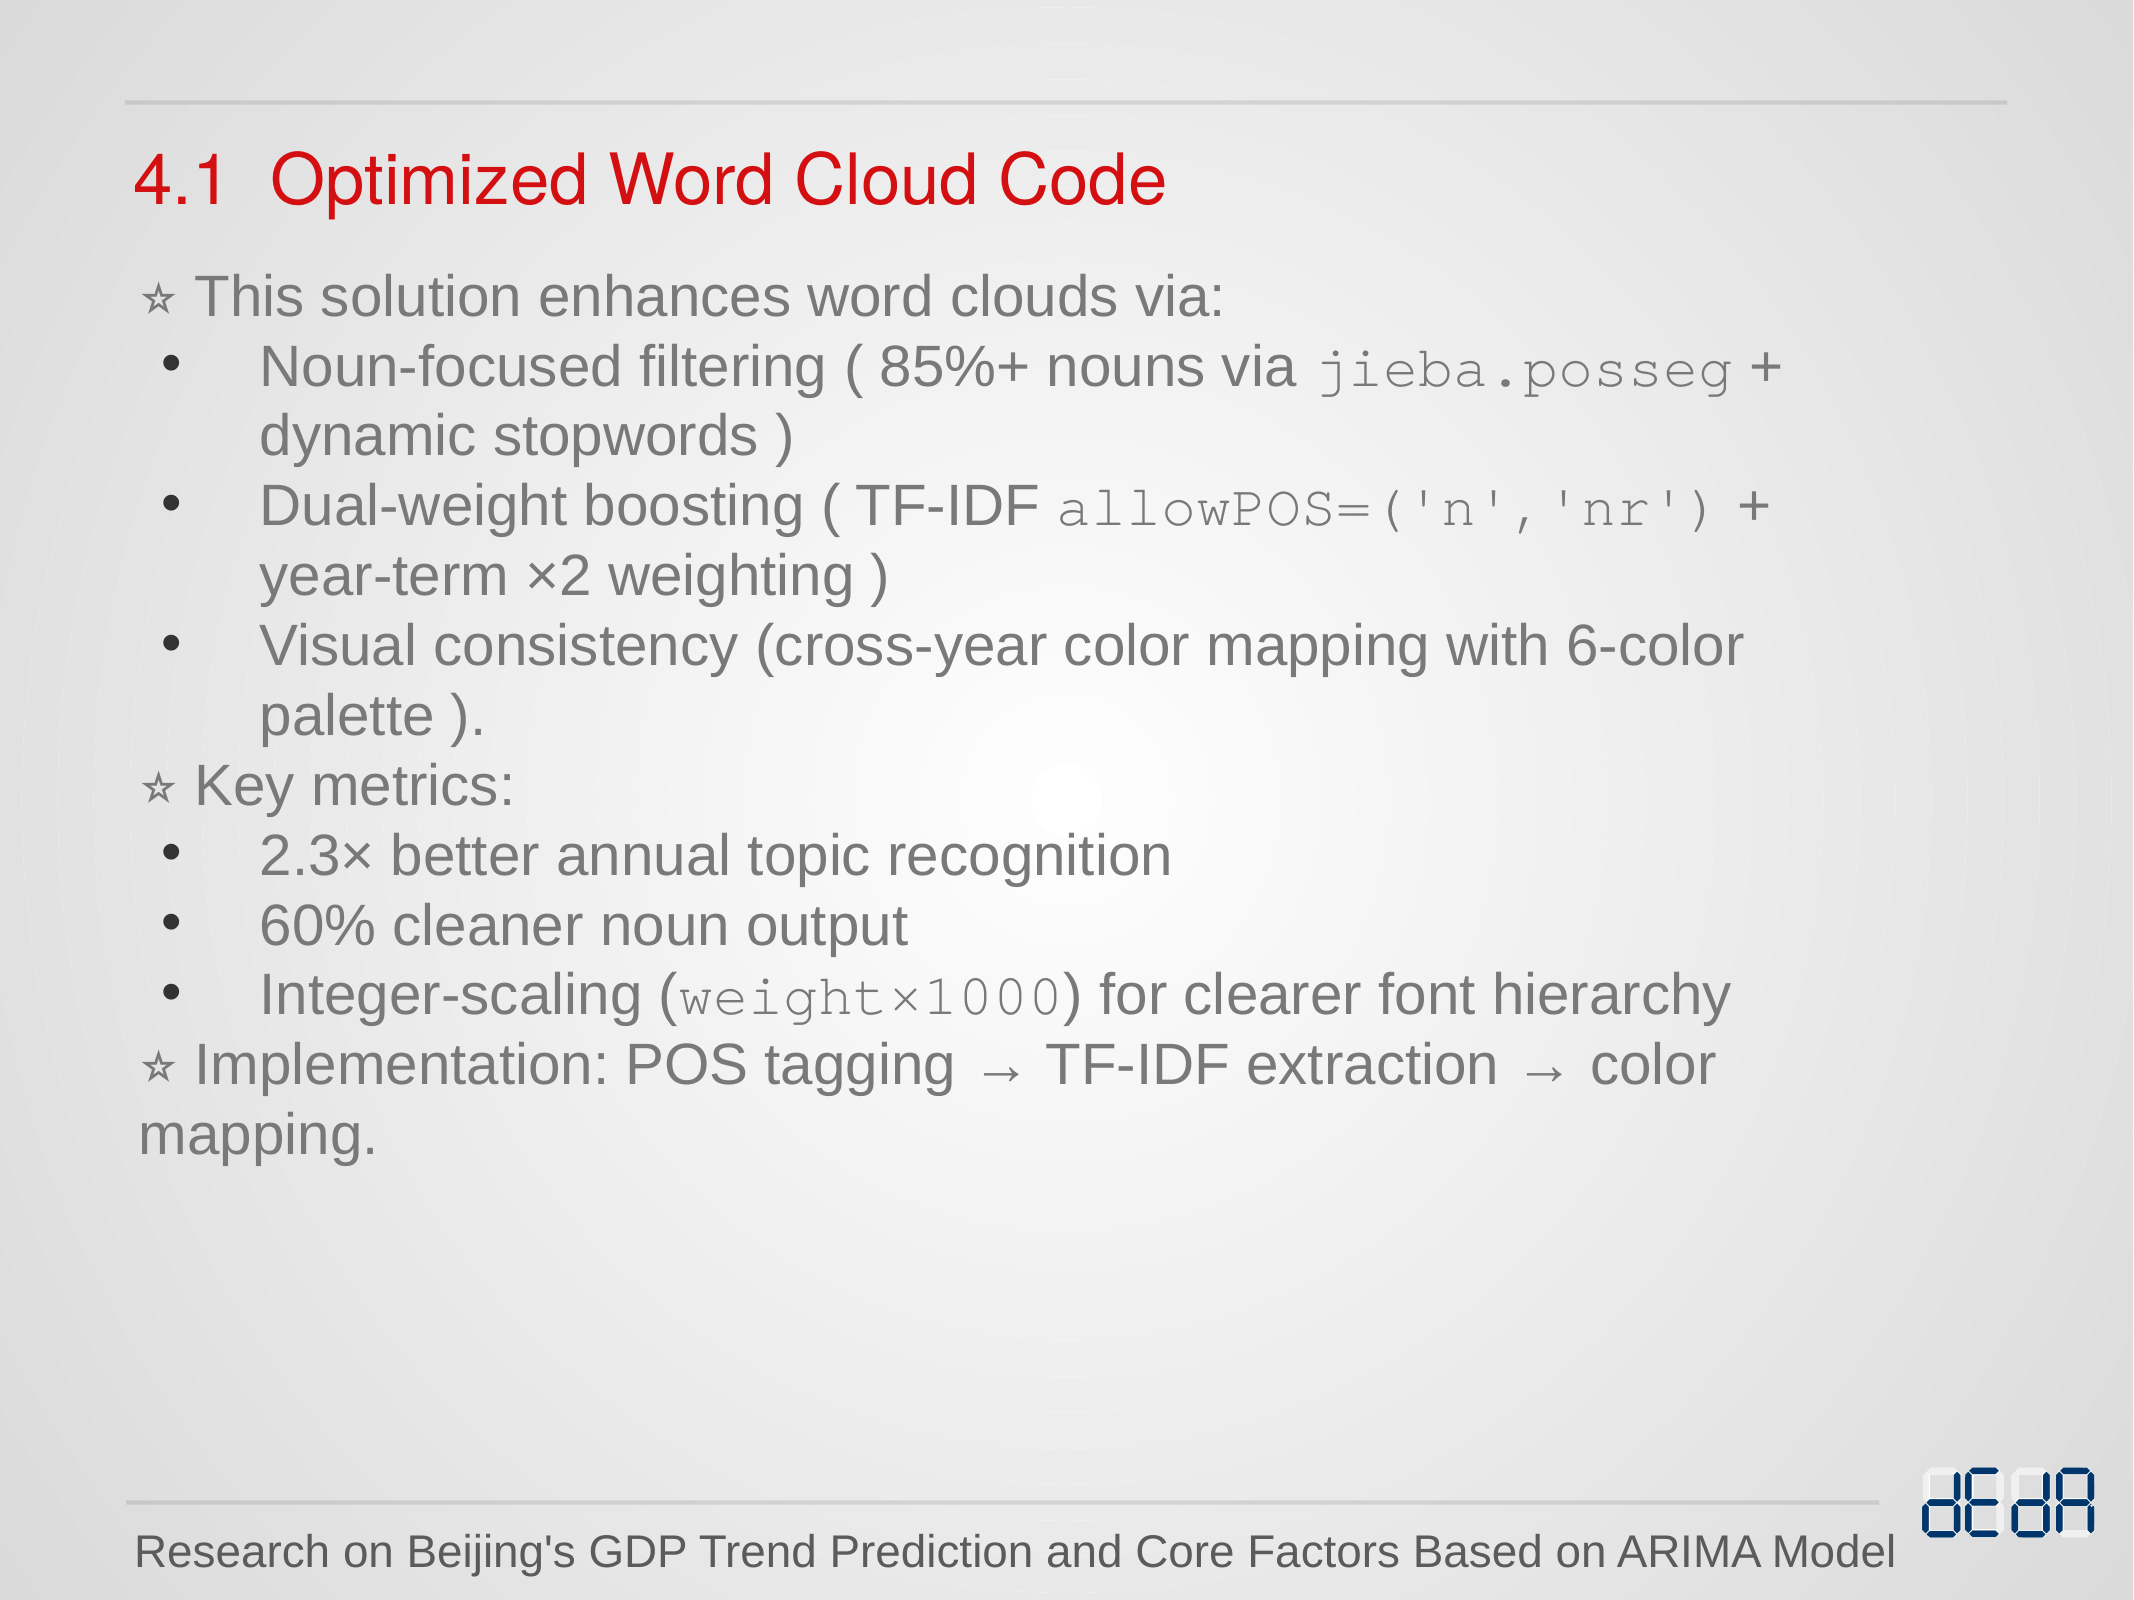

16
4.1  Optimized Word Cloud Code
⭐︎ This solution enhances word clouds via:
Noun-focused filtering‌ ( 85%+ nouns via jieba.posseg + dynamic stopwords )
‌Dual-weight boosting‌ ( TF-IDF allowPOS=('n','nr') + year-term ×2 weighting )
Visual consistency‌ (cross-year color mapping with 6-color palette ).
‌⭐︎ Key metrics:
2.3× better annual topic recognition
60% cleaner noun output
Integer-scaling (weight×1000) for clearer font hierarchy
⭐︎ Implementation: POS tagging → TF-IDF extraction → color mapping.